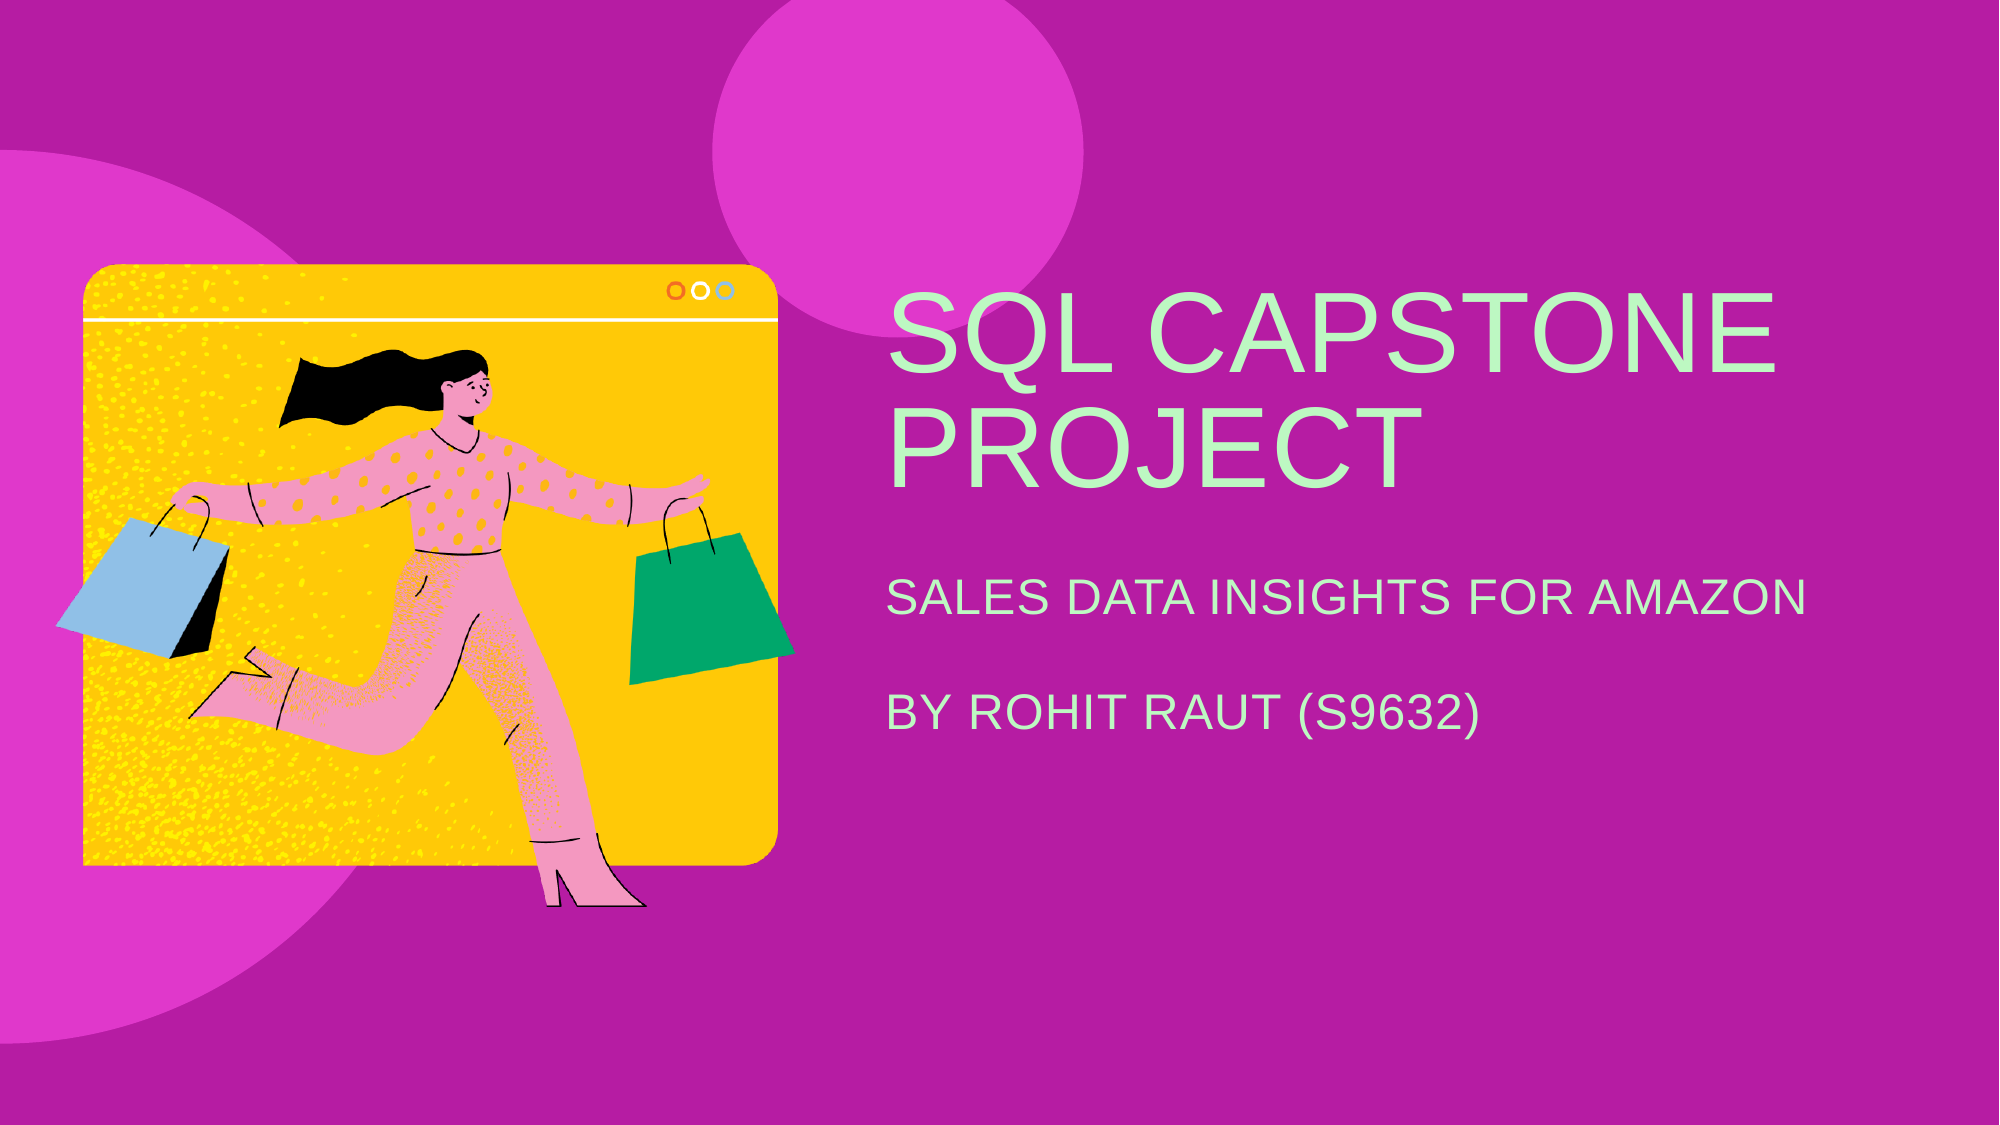

# SQL Capstone project sales data insights for amazon by Rohit Raut (s9632)